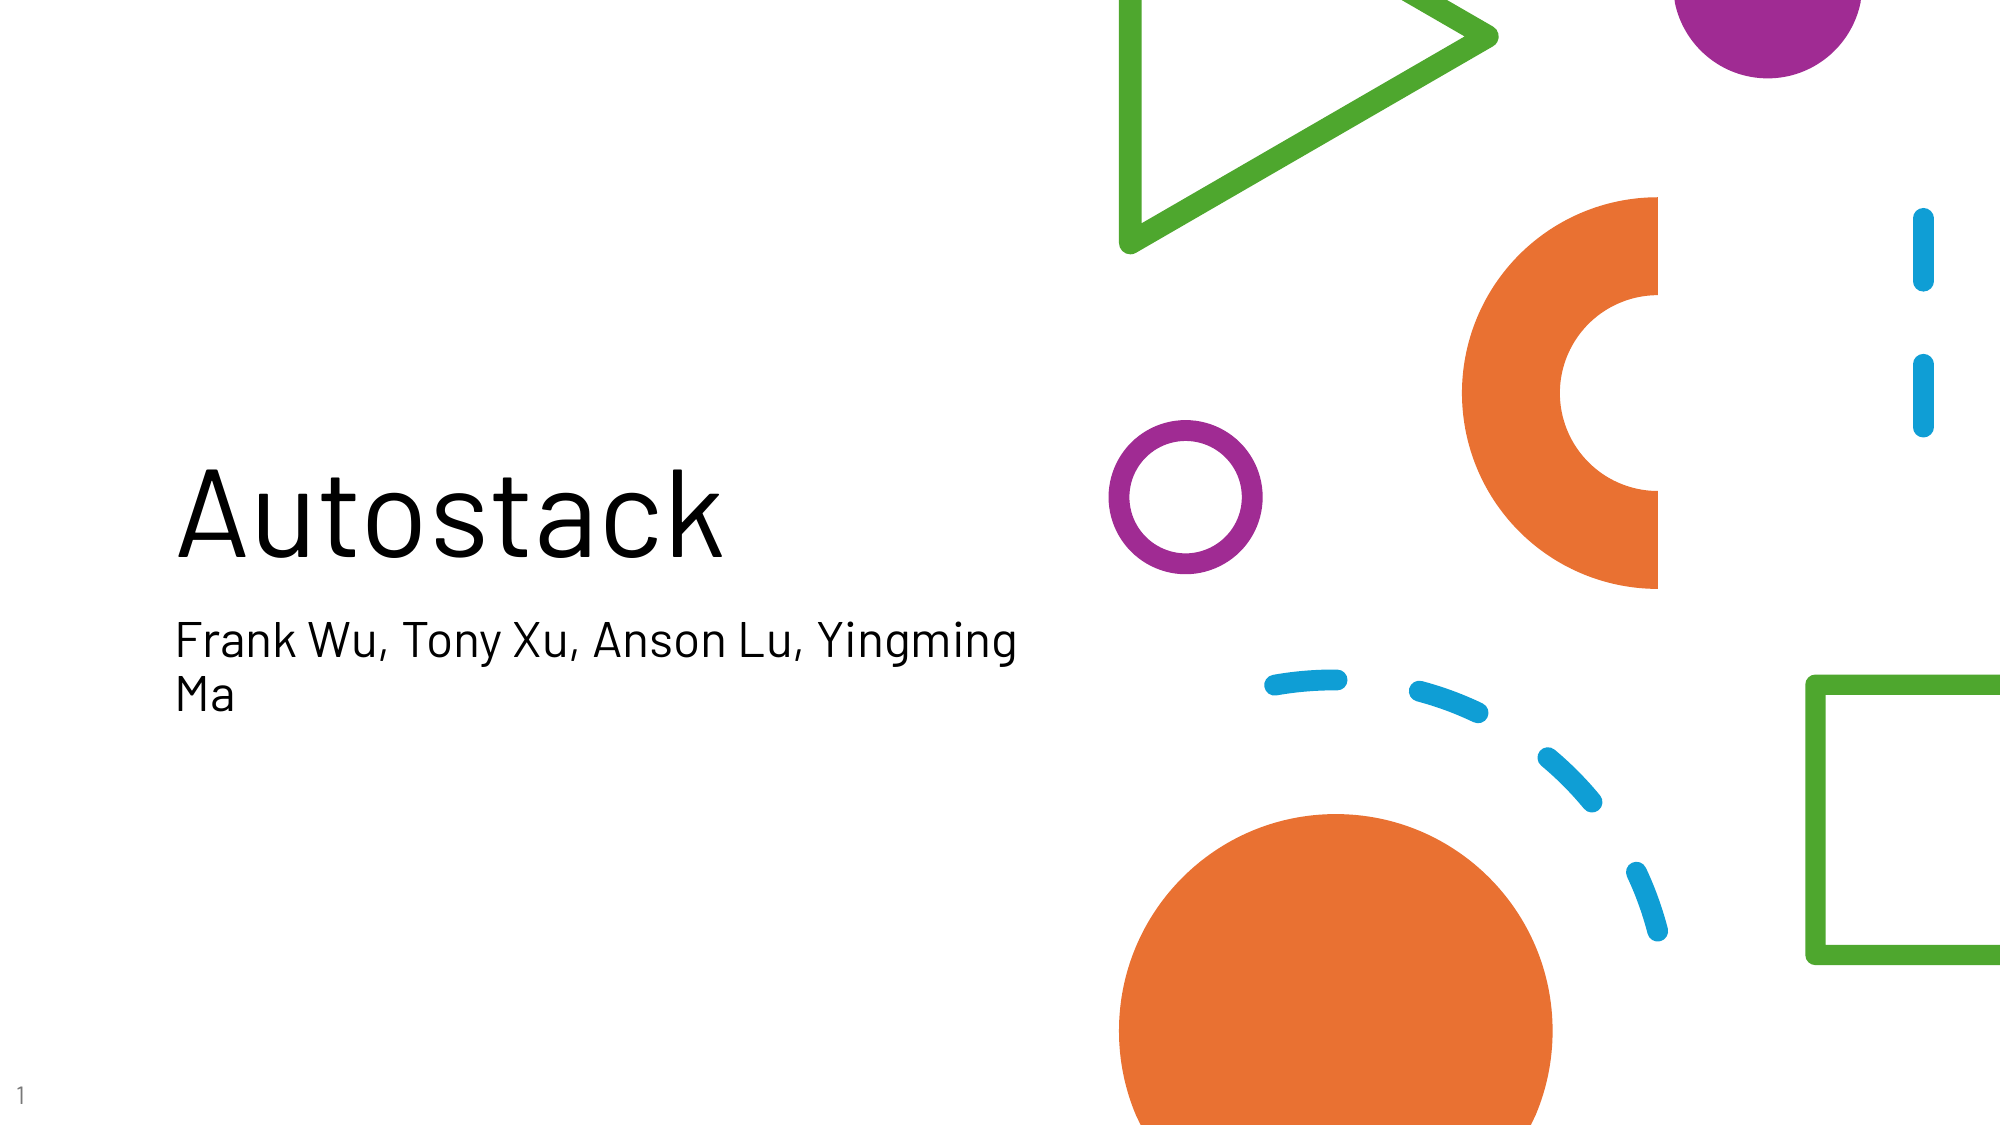

# Autostack

Frank Wu, Tony Xu, Anson Lu, Yingming Ma

1